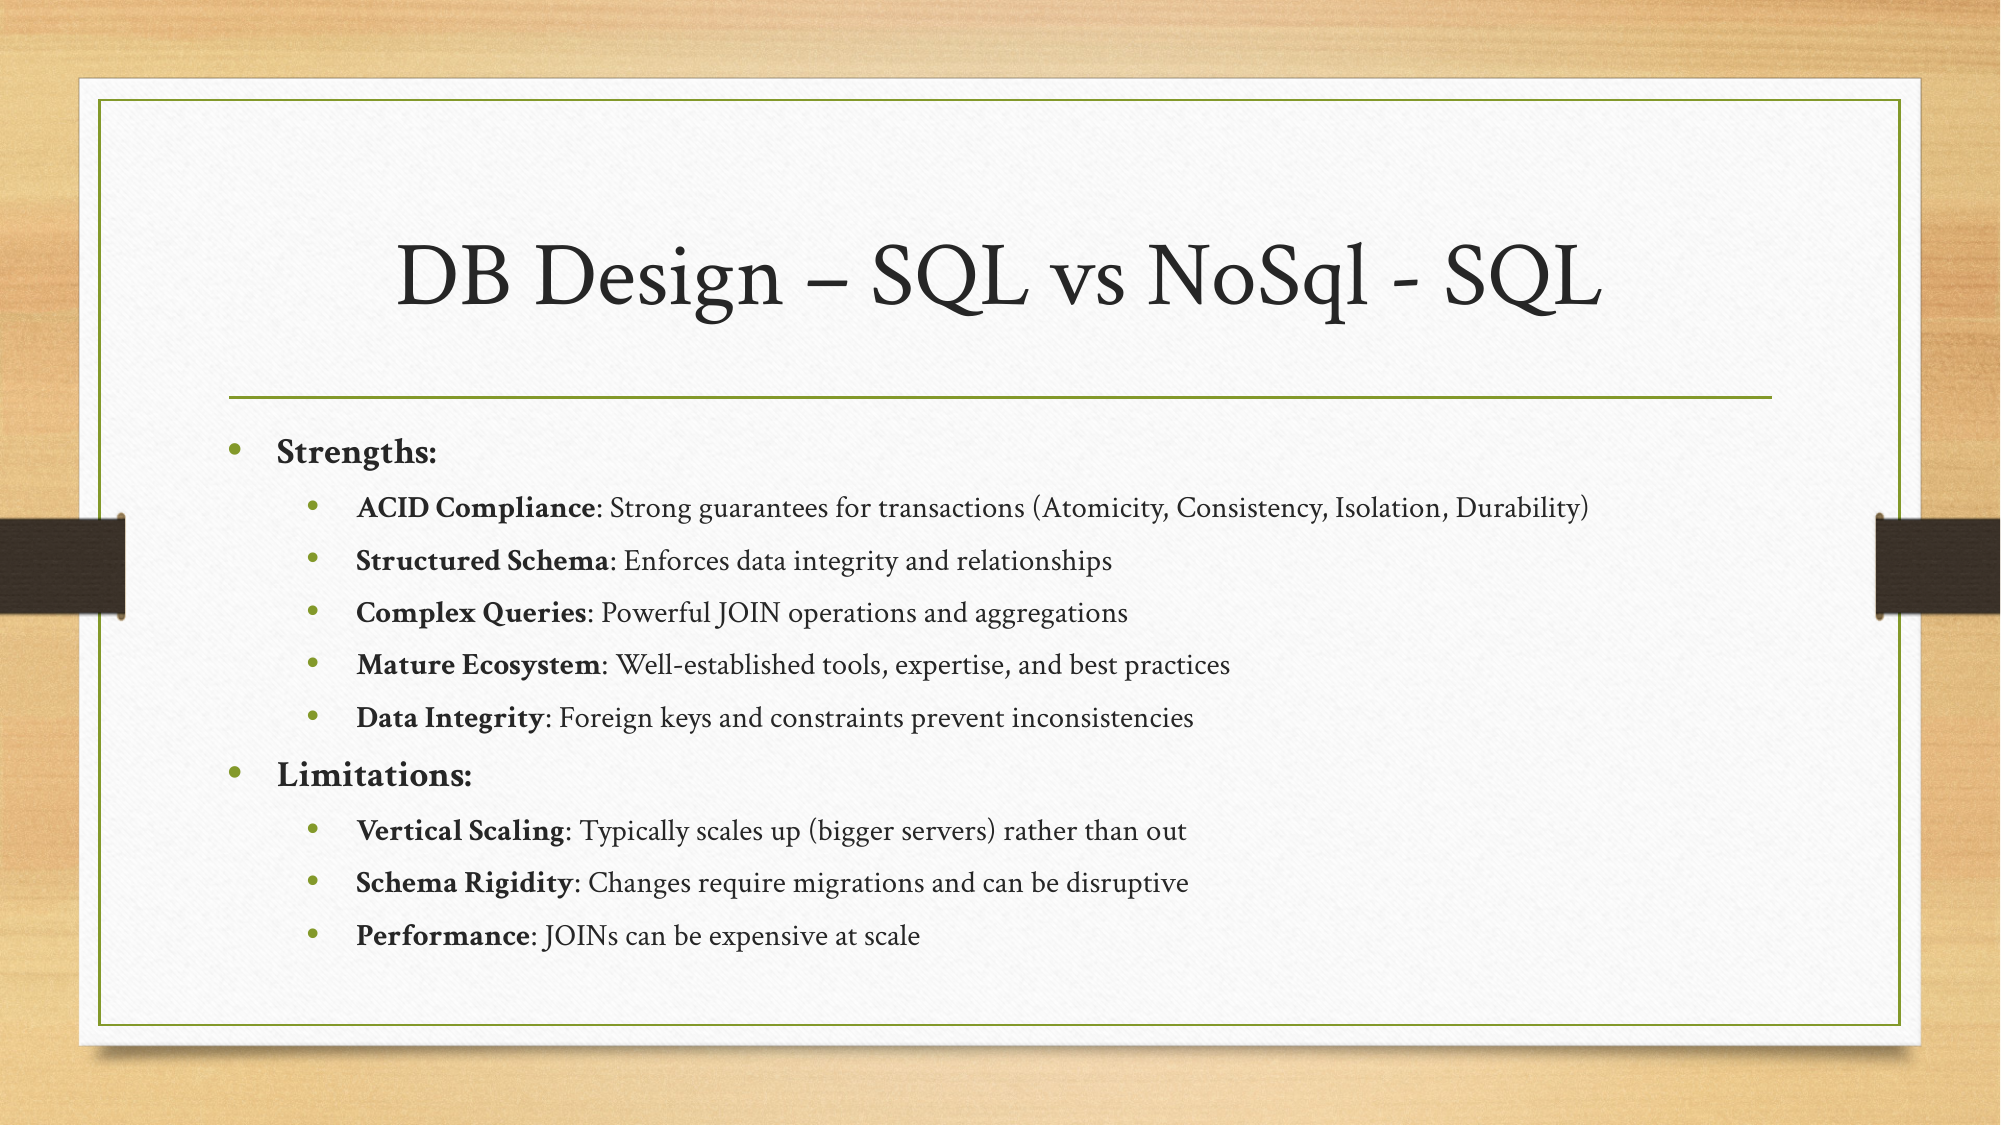

# DB Design – SQL vs NoSql - SQL
Strengths:
ACID Compliance: Strong guarantees for transactions (Atomicity, Consistency, Isolation, Durability)
Structured Schema: Enforces data integrity and relationships
Complex Queries: Powerful JOIN operations and aggregations
Mature Ecosystem: Well-established tools, expertise, and best practices
Data Integrity: Foreign keys and constraints prevent inconsistencies
Limitations:
Vertical Scaling: Typically scales up (bigger servers) rather than out
Schema Rigidity: Changes require migrations and can be disruptive
Performance: JOINs can be expensive at scale